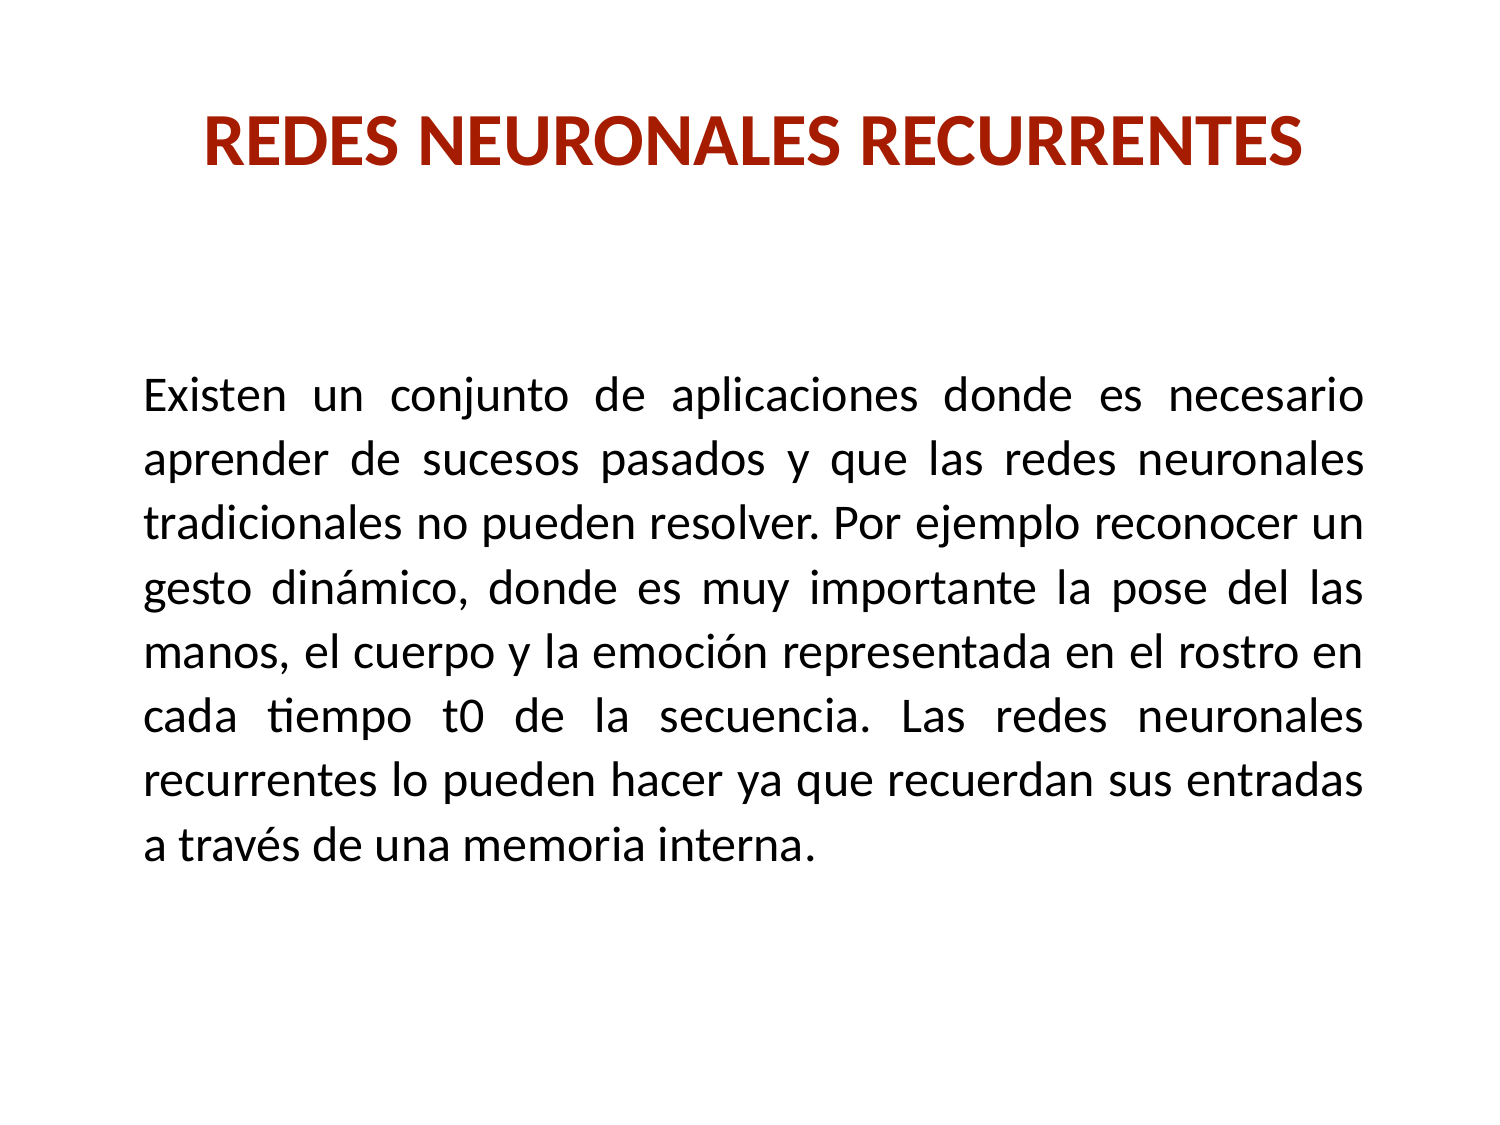

# Redes Neuronales Recurrentes
Existen un conjunto de aplicaciones donde es necesario aprender de sucesos pasados y que las redes neuronales tradicionales no pueden resolver. Por ejemplo reconocer un gesto dinámico, donde es muy importante la pose del las manos, el cuerpo y la emoción representada en el rostro en cada tiempo t0 de la secuencia. Las redes neuronales recurrentes lo pueden hacer ya que recuerdan sus entradas a través de una memoria interna.